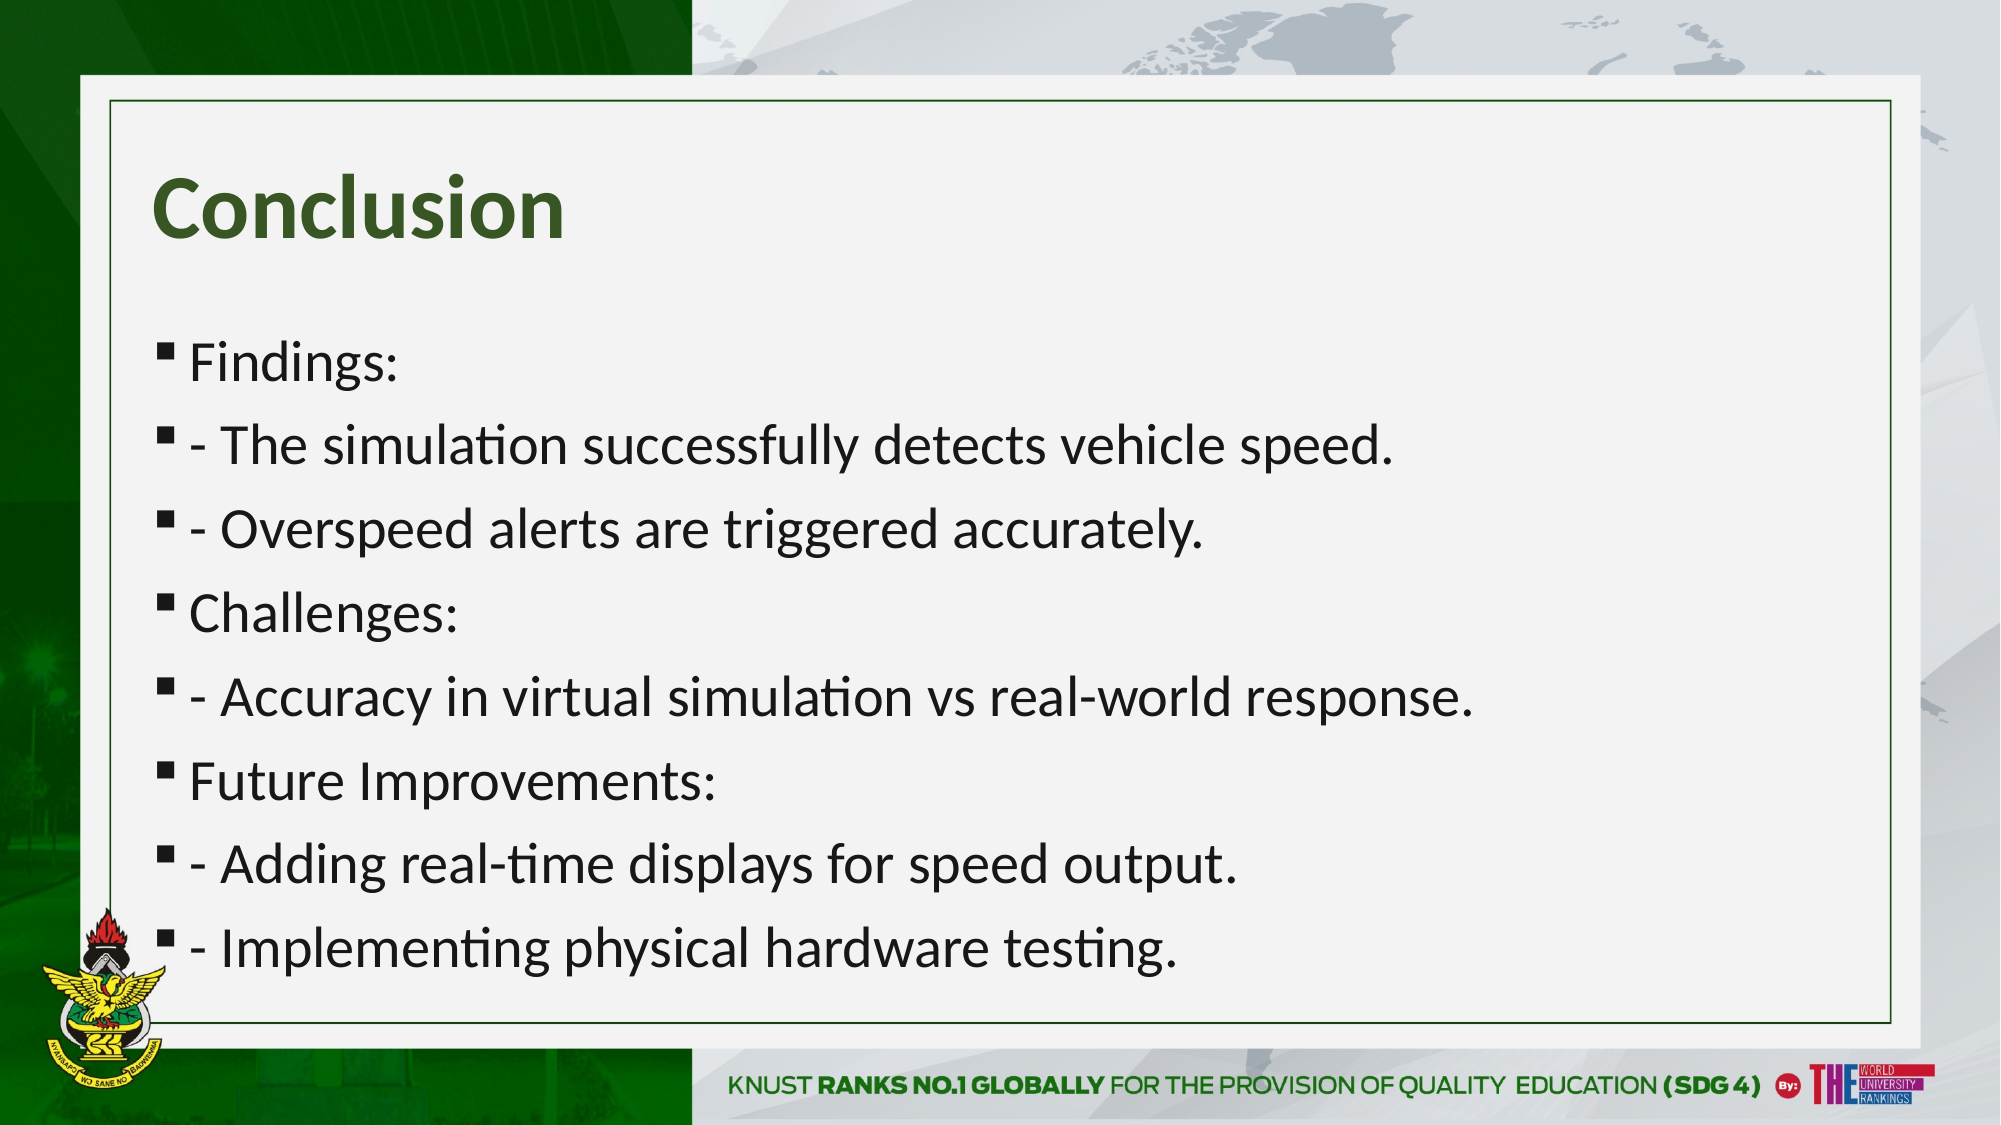

# Conclusion
Findings:
- The simulation successfully detects vehicle speed.
- Overspeed alerts are triggered accurately.
Challenges:
- Accuracy in virtual simulation vs real-world response.
Future Improvements:
- Adding real-time displays for speed output.
- Implementing physical hardware testing.